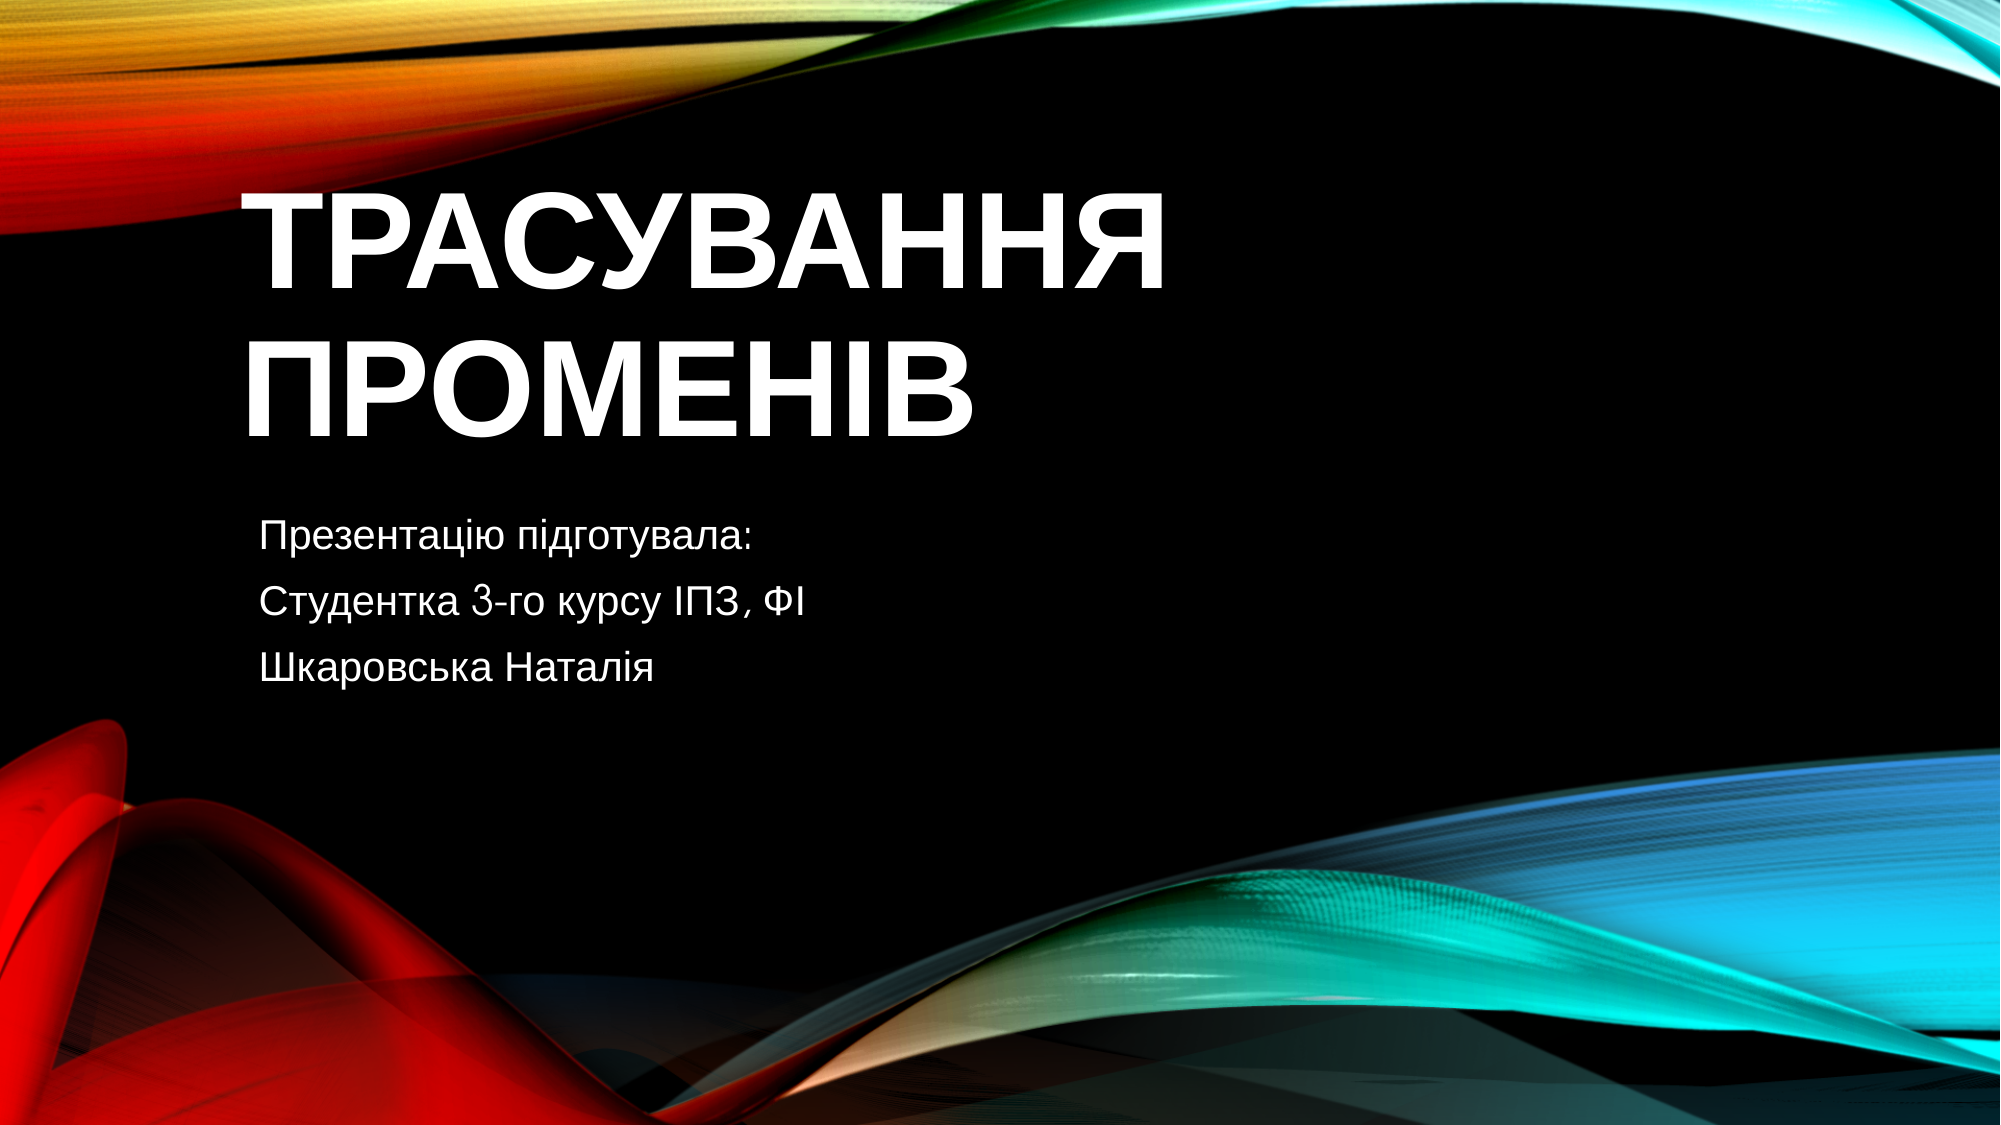

# Трасування променів
Презентацію підготувала:
Студентка 3-го курсу ІПЗ, ФІ
Шкаровська Наталія